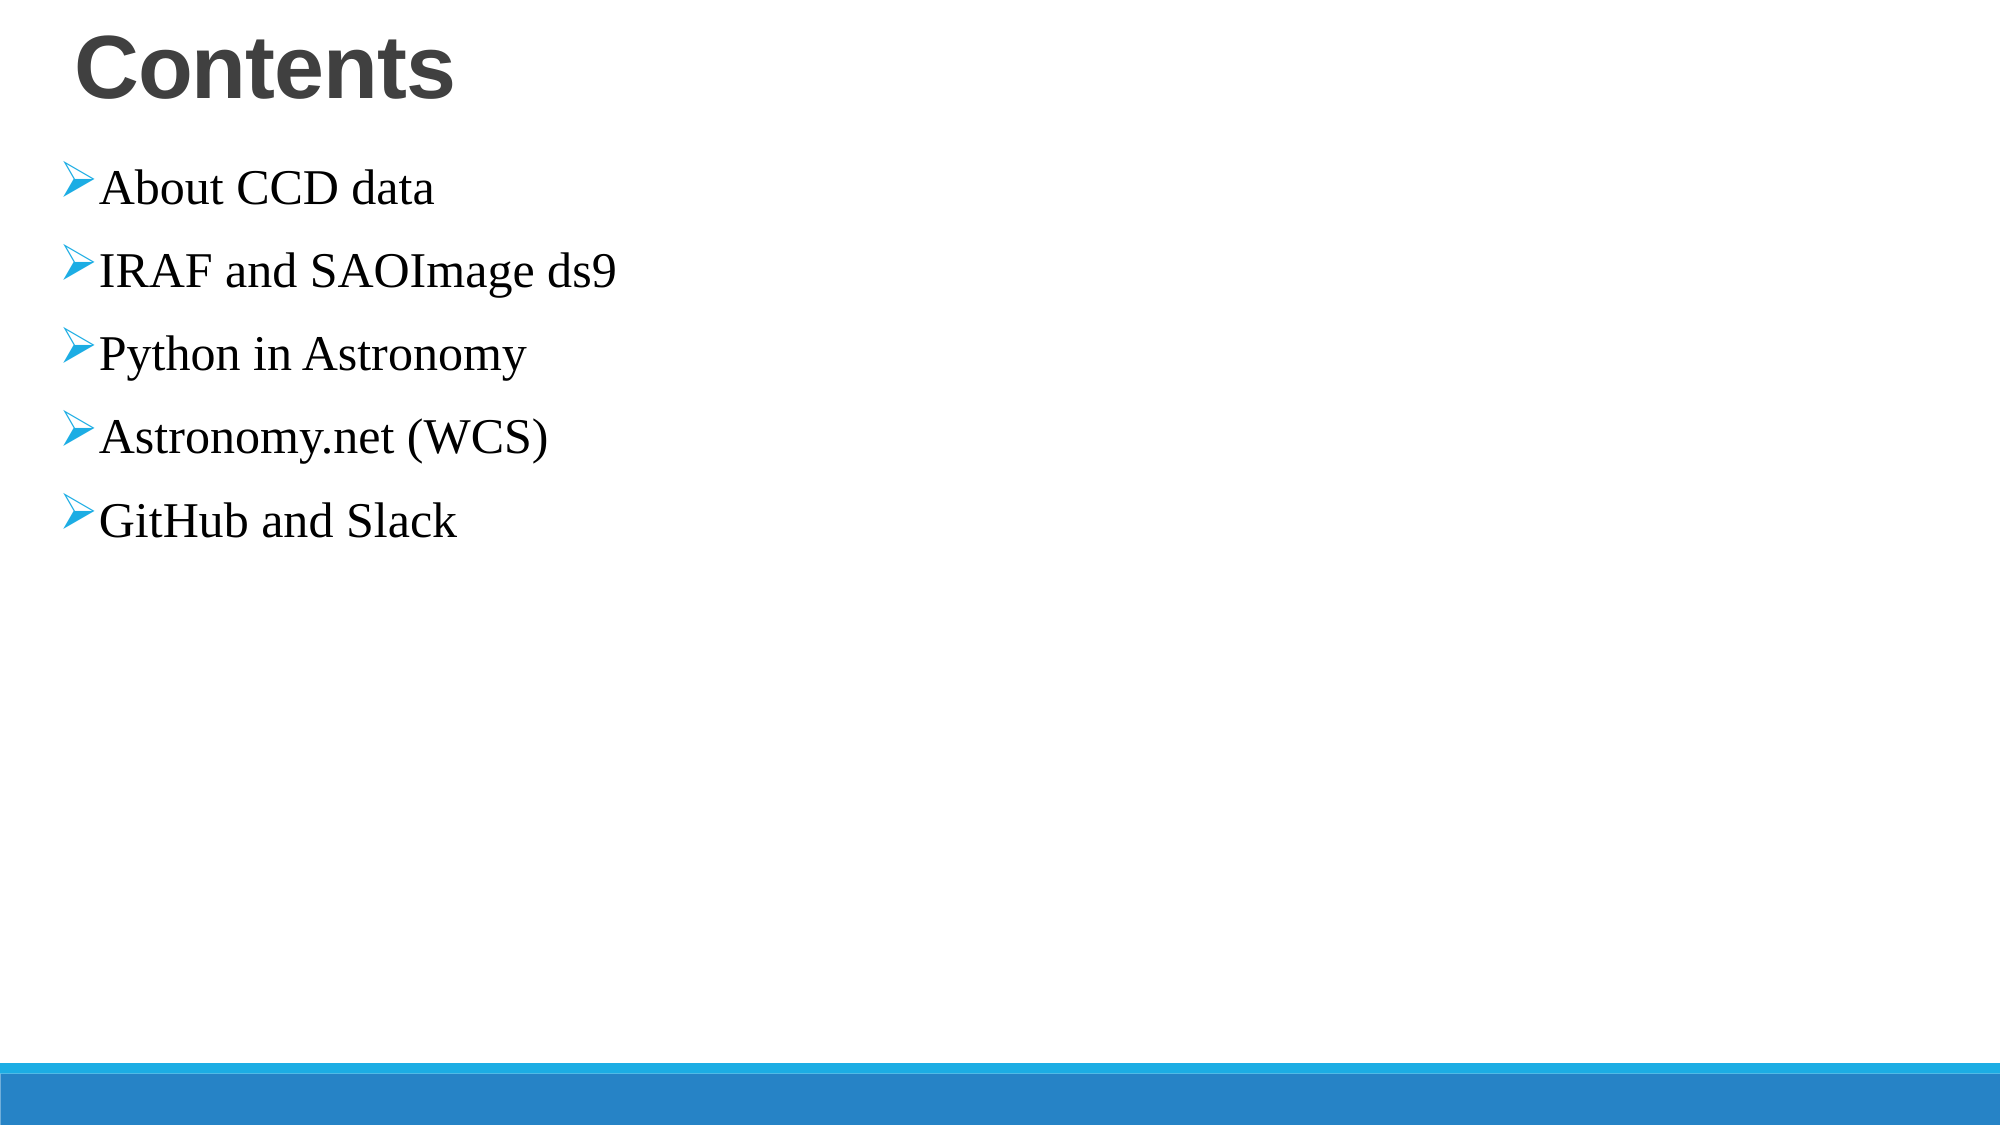

# Contents
About CCD data
IRAF and SAOImage ds9
Python in Astronomy
Astronomy.net (WCS)
GitHub and Slack